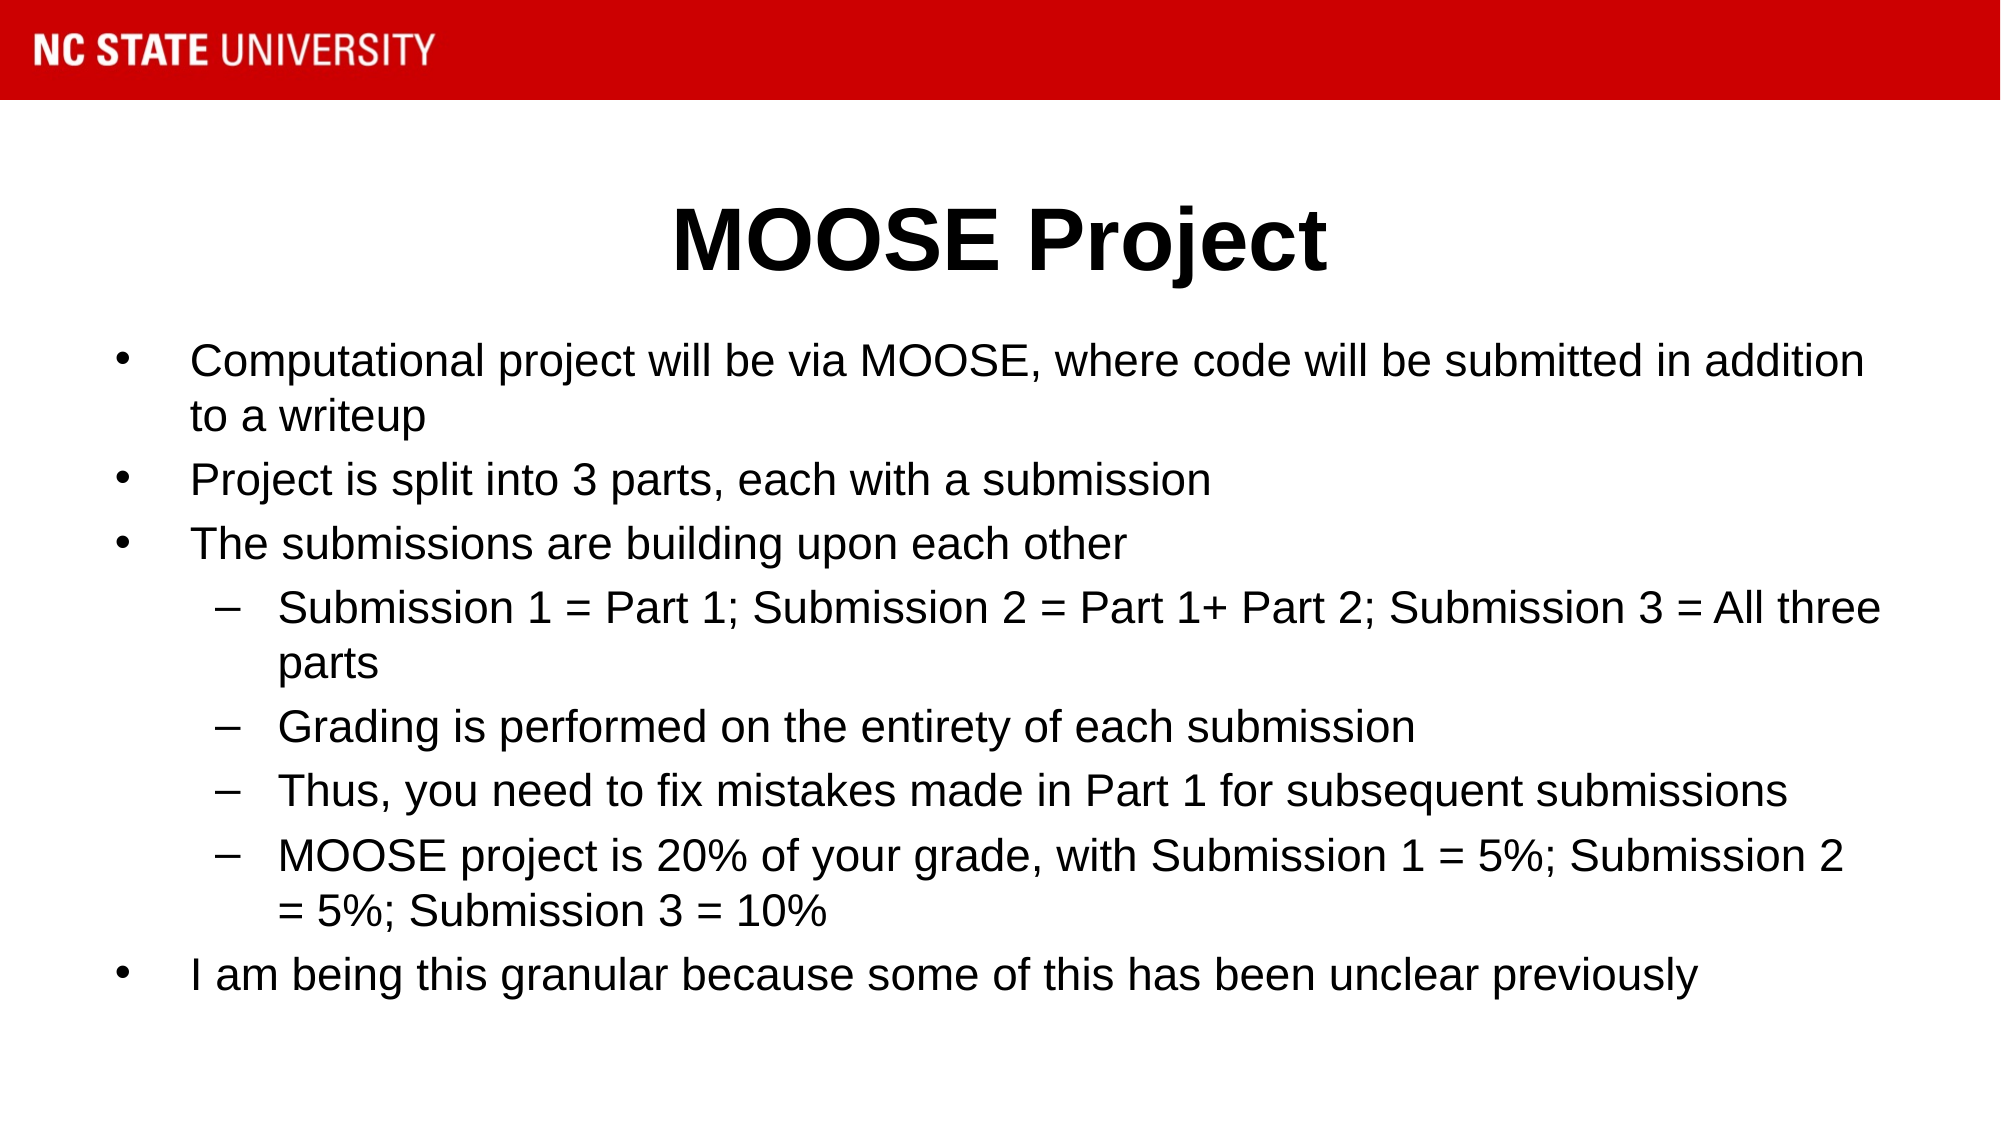

# MOOSE Project
Computational project will be via MOOSE, where code will be submitted in addition to a writeup
Project is split into 3 parts, each with a submission
The submissions are building upon each other
Submission 1 = Part 1; Submission 2 = Part 1+ Part 2; Submission 3 = All three parts
Grading is performed on the entirety of each submission
Thus, you need to fix mistakes made in Part 1 for subsequent submissions
MOOSE project is 20% of your grade, with Submission 1 = 5%; Submission 2 = 5%; Submission 3 = 10%
I am being this granular because some of this has been unclear previously